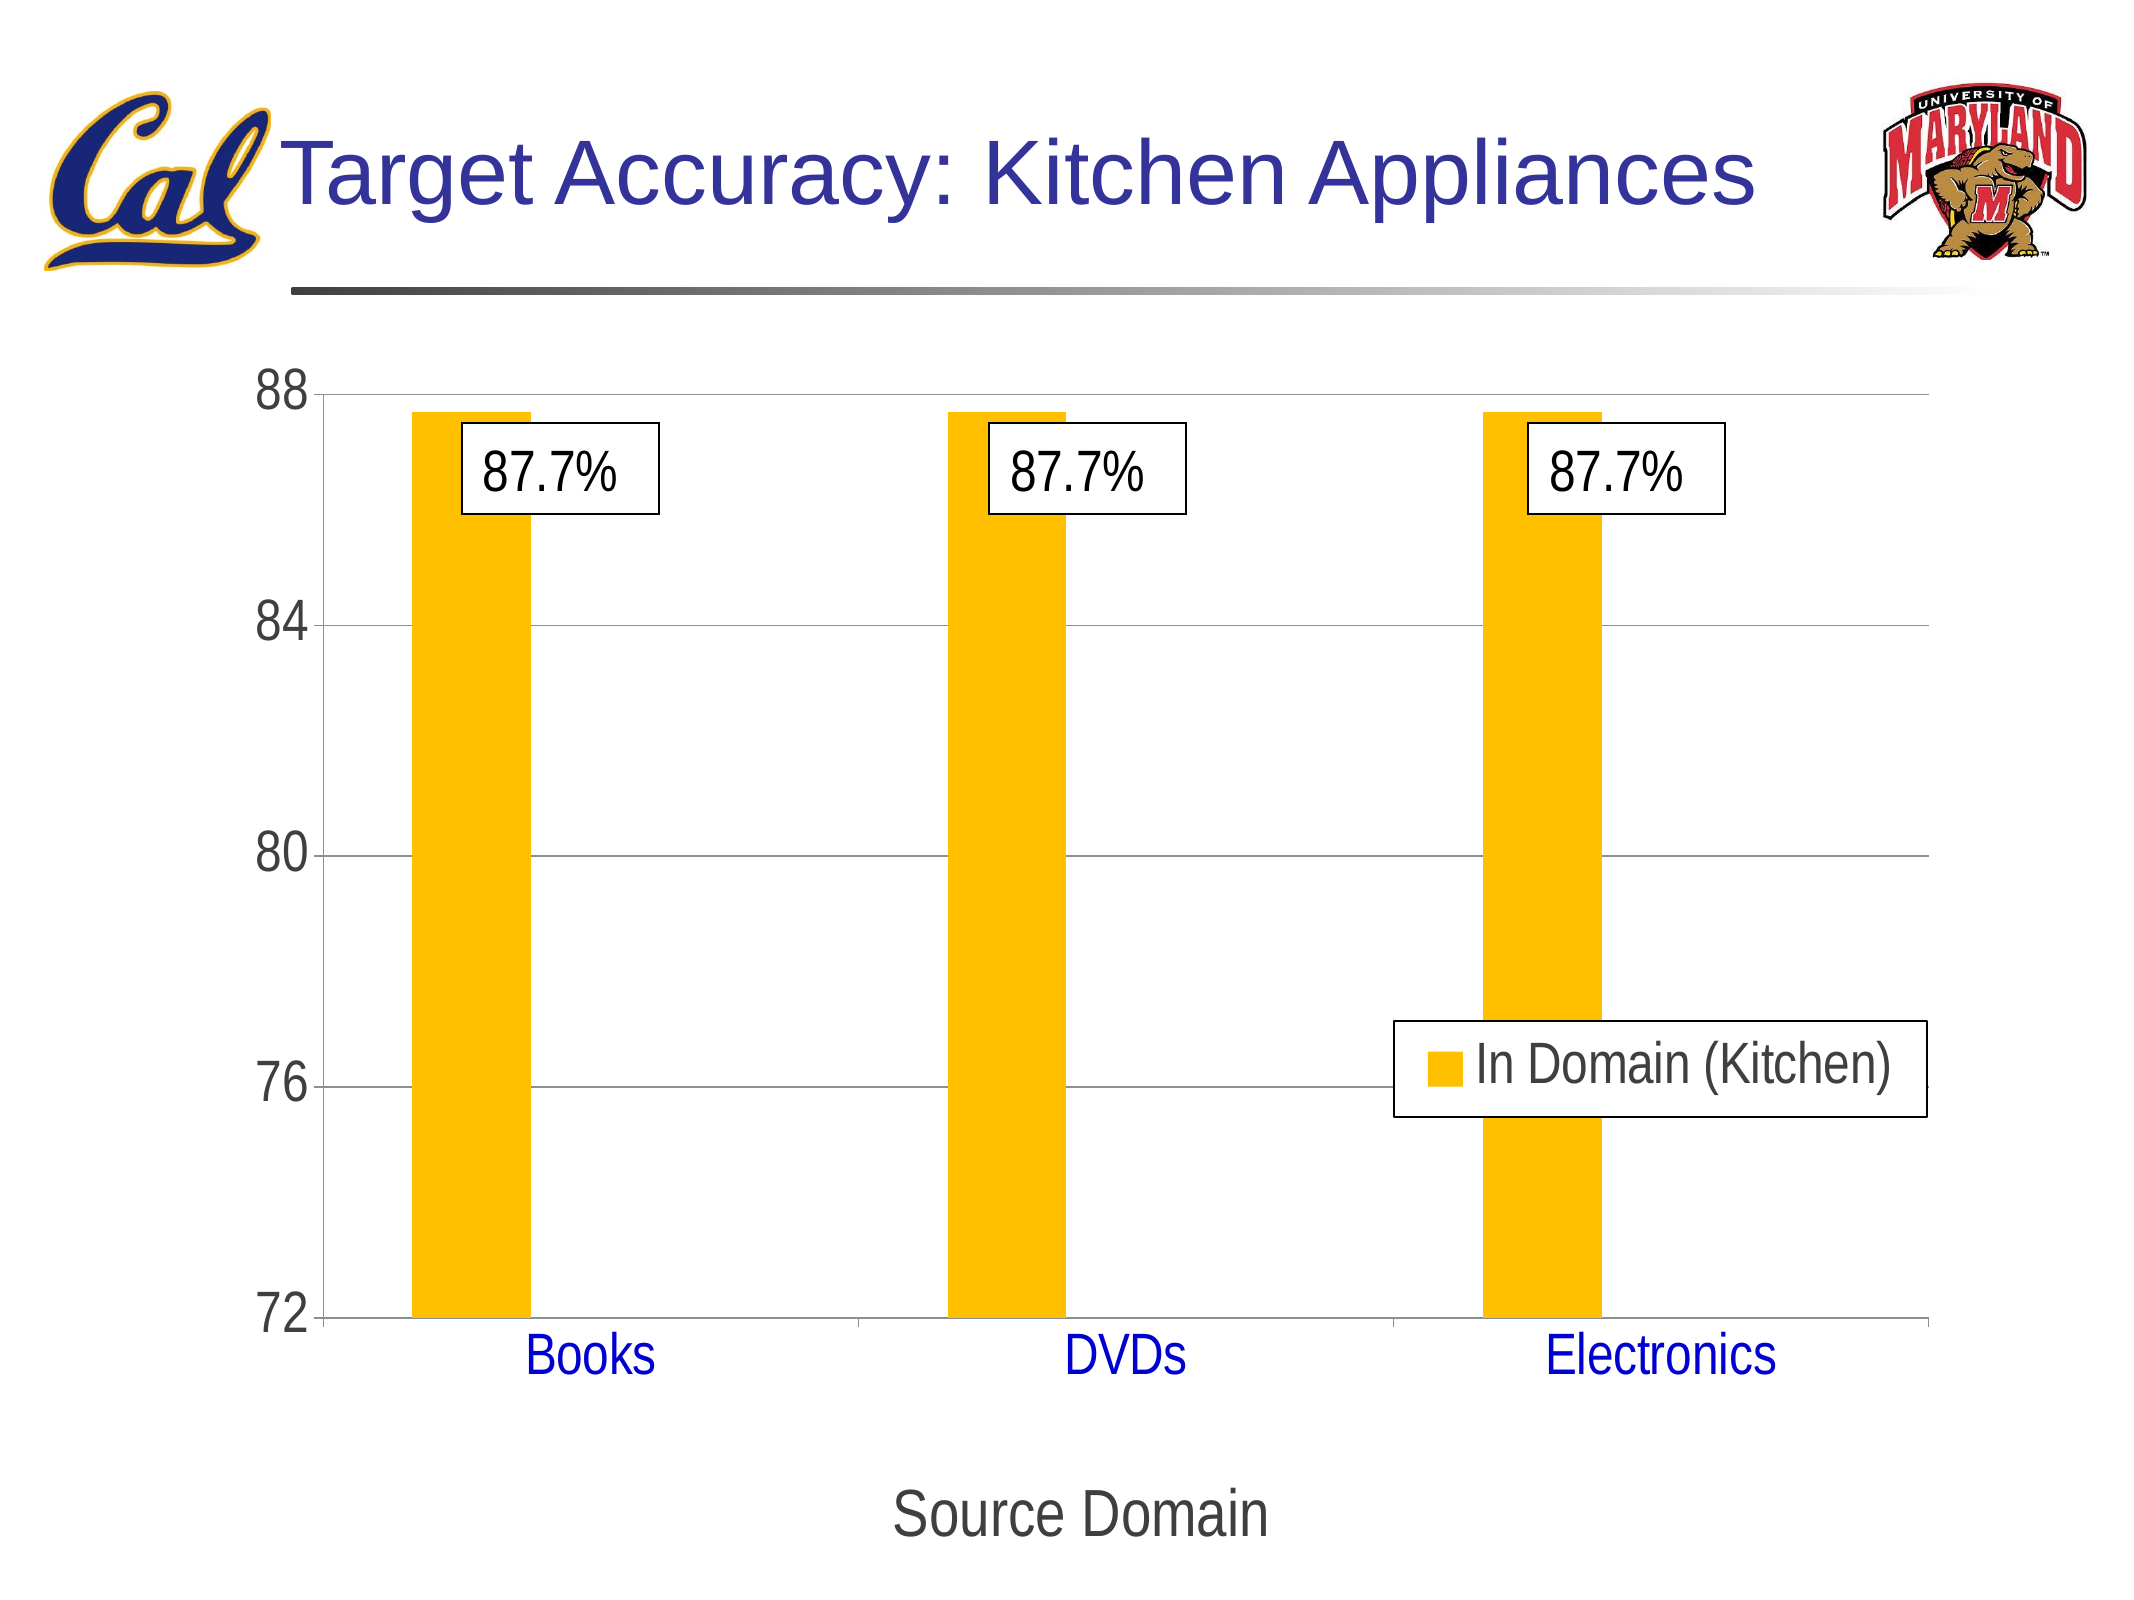

Target Accuracy: Kitchen Appliances

### Chart

| Category | In Domain (Kitchen) | Supervised Logit | Correspondence |
|---|---|---|---|
| Books | 87.7 | None | None |
| DVDs | 87.7 | None | None |
| Electronics | 87.7 | None | None |
87.7%
87.7%
87.7%
Source Domain